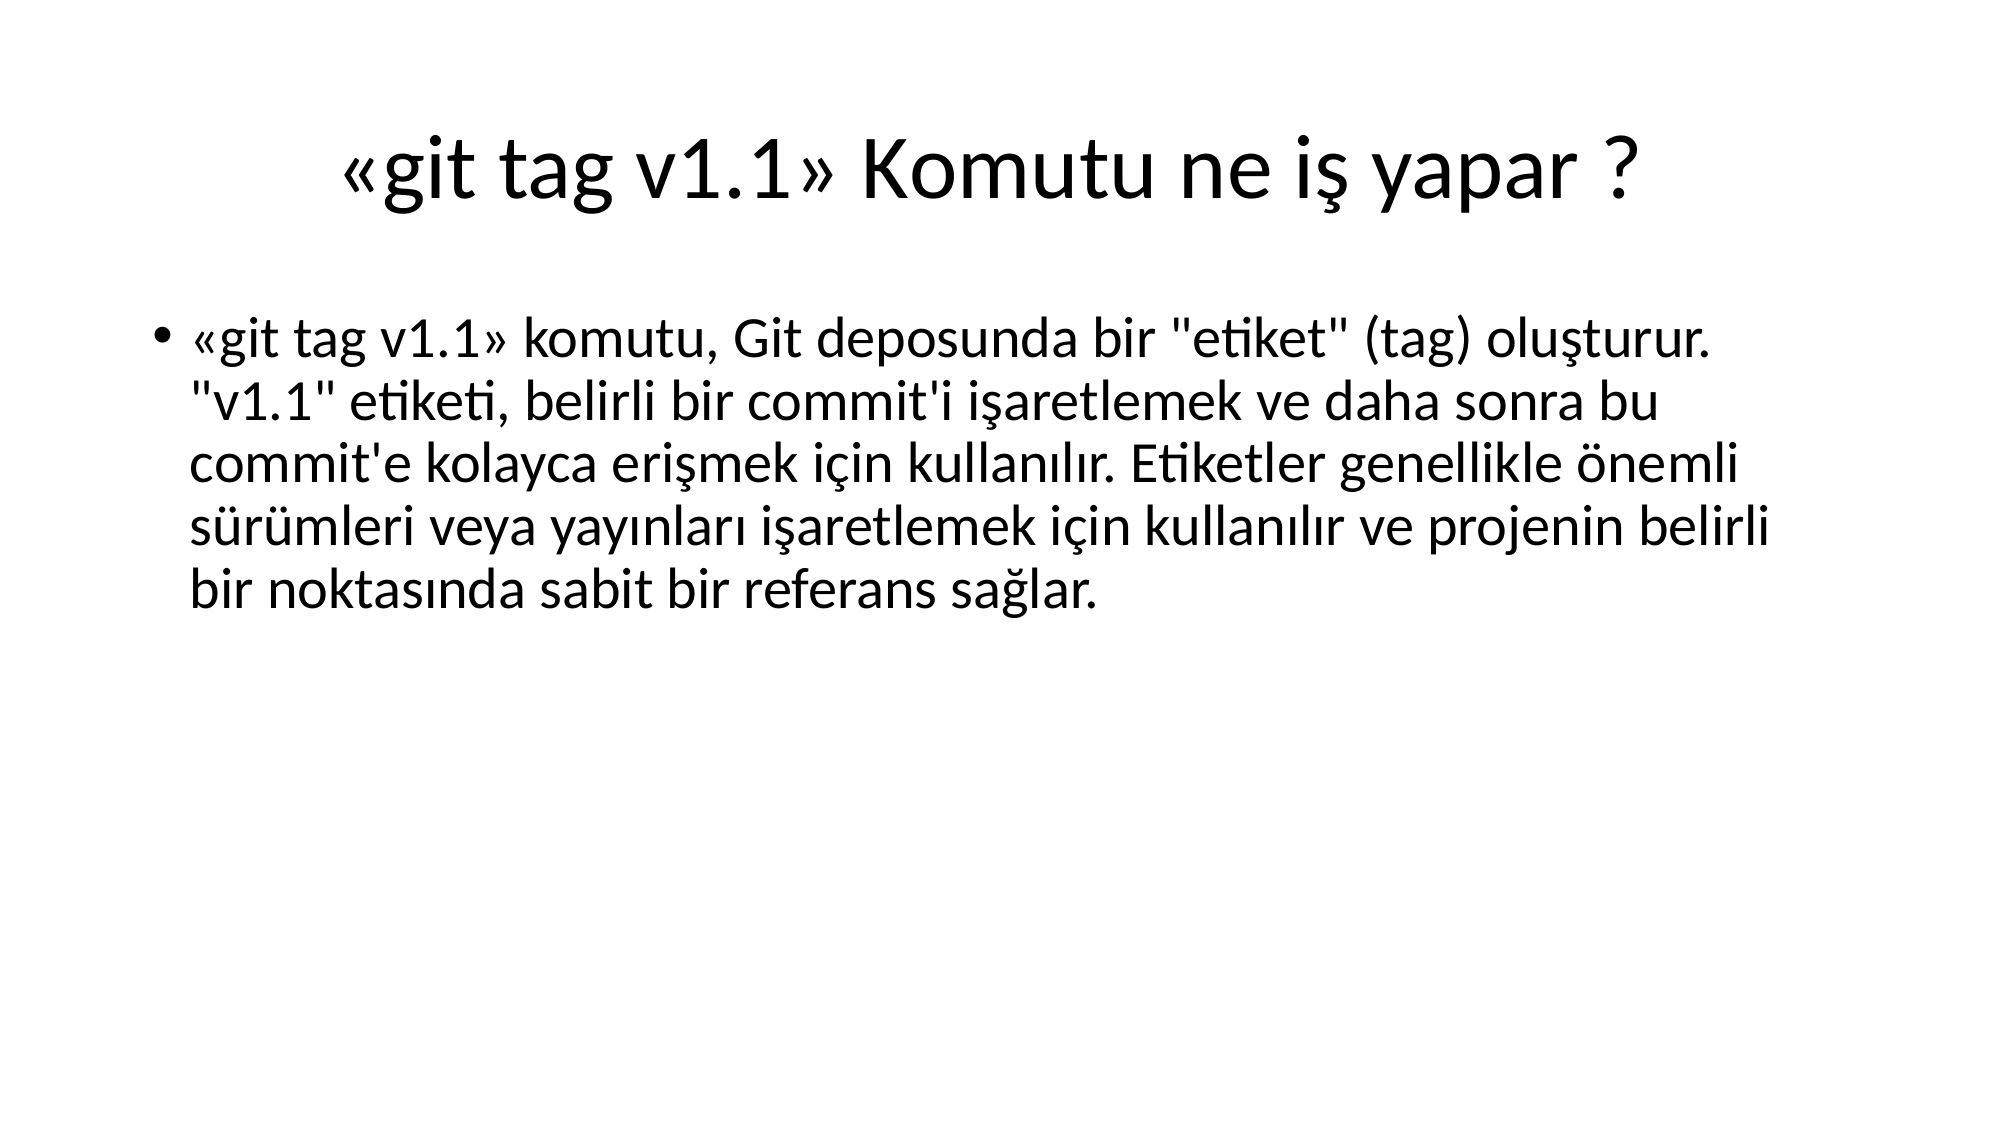

# «git tag v1.1» Komutu ne iş yapar ?
«git tag v1.1» komutu, Git deposunda bir "etiket" (tag) oluşturur. "v1.1" etiketi, belirli bir commit'i işaretlemek ve daha sonra bu commit'e kolayca erişmek için kullanılır. Etiketler genellikle önemli sürümleri veya yayınları işaretlemek için kullanılır ve projenin belirli bir noktasında sabit bir referans sağlar.